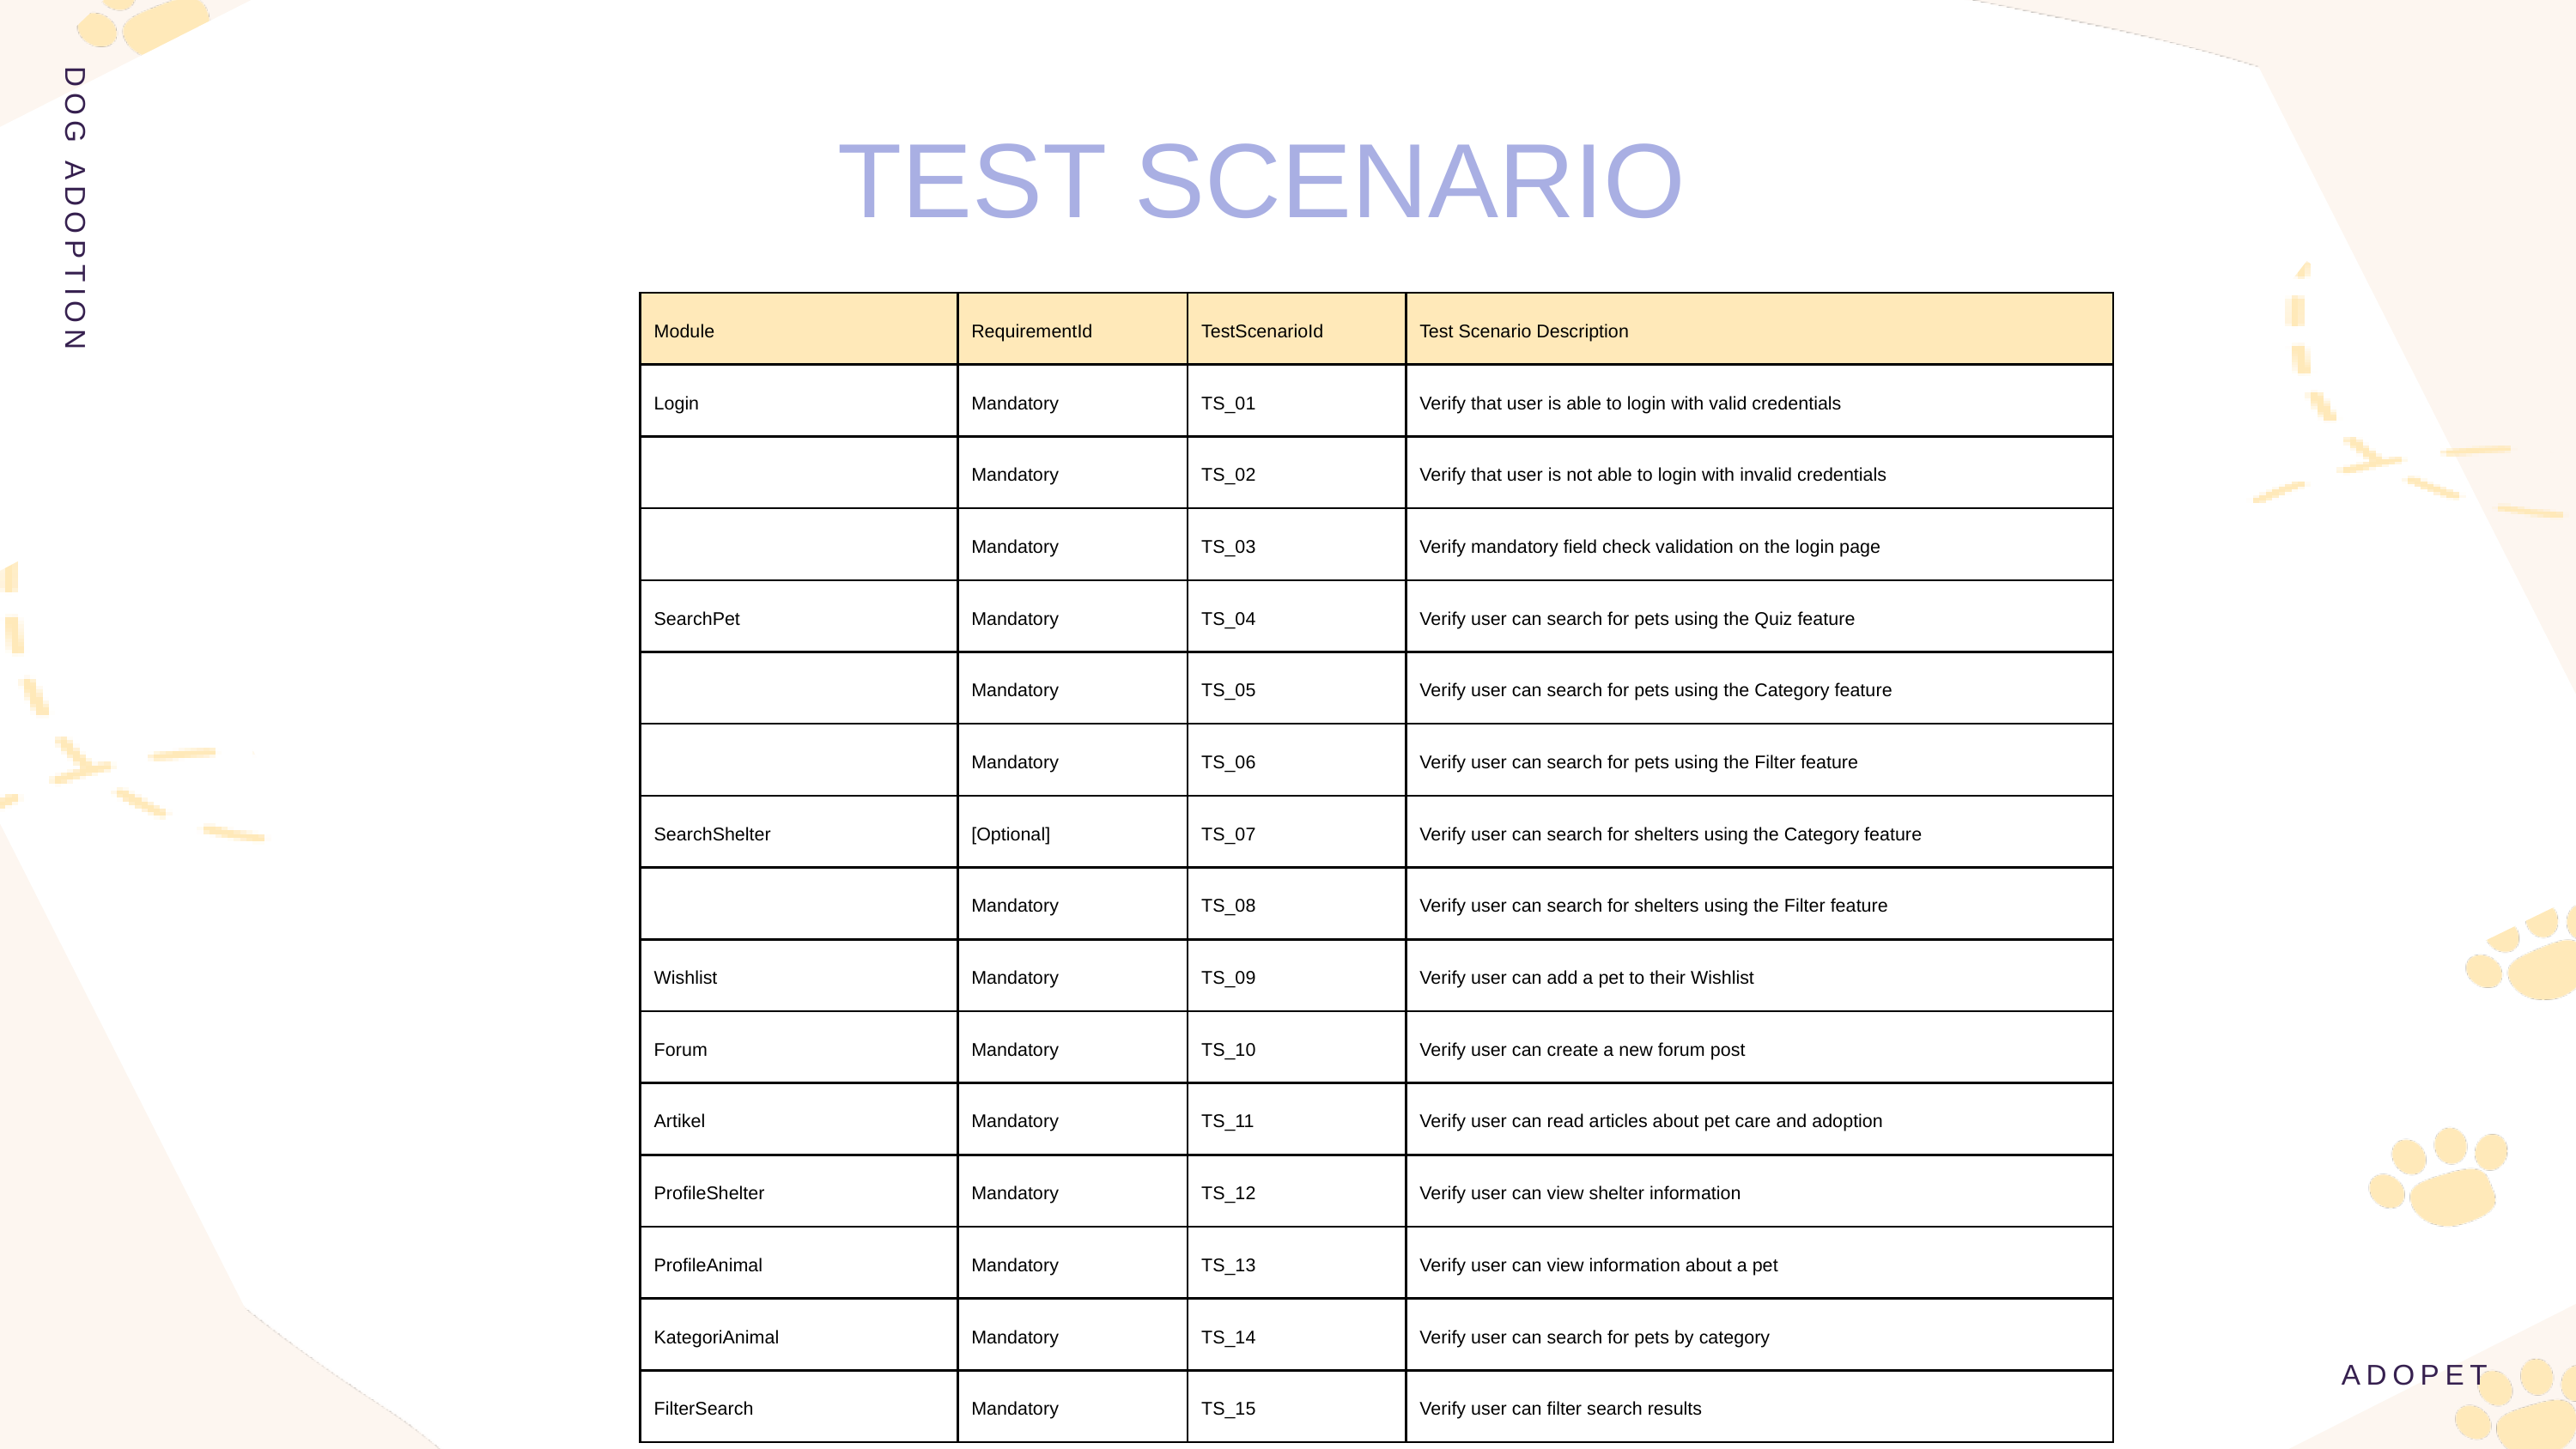

TEST SCENARIO

| Module | RequirementId | TestScenarioId | Test Scenario Description |
| --- | --- | --- | --- |
| Login | Mandatory | TS\_01 | Verify that user is able to login with valid credentials |
|  | Mandatory | TS\_02 | Verify that user is not able to login with invalid credentials |
|  | Mandatory | TS\_03 | Verify mandatory field check validation on the login page |
| SearchPet | Mandatory | TS\_04 | Verify user can search for pets using the Quiz feature |
|  | Mandatory | TS\_05 | Verify user can search for pets using the Category feature |
|  | Mandatory | TS\_06 | Verify user can search for pets using the Filter feature |
| SearchShelter | [Optional] | TS\_07 | Verify user can search for shelters using the Category feature |
|  | Mandatory | TS\_08 | Verify user can search for shelters using the Filter feature |
| Wishlist | Mandatory | TS\_09 | Verify user can add a pet to their Wishlist |
| Forum | Mandatory | TS\_10 | Verify user can create a new forum post |
| Artikel | Mandatory | TS\_11 | Verify user can read articles about pet care and adoption |
| ProfileShelter | Mandatory | TS\_12 | Verify user can view shelter information |
| ProfileAnimal | Mandatory | TS\_13 | Verify user can view information about a pet |
| KategoriAnimal | Mandatory | TS\_14 | Verify user can search for pets by category |
| FilterSearch | Mandatory | TS\_15 | Verify user can filter search results |
DOG ADOPTION

ADOPET